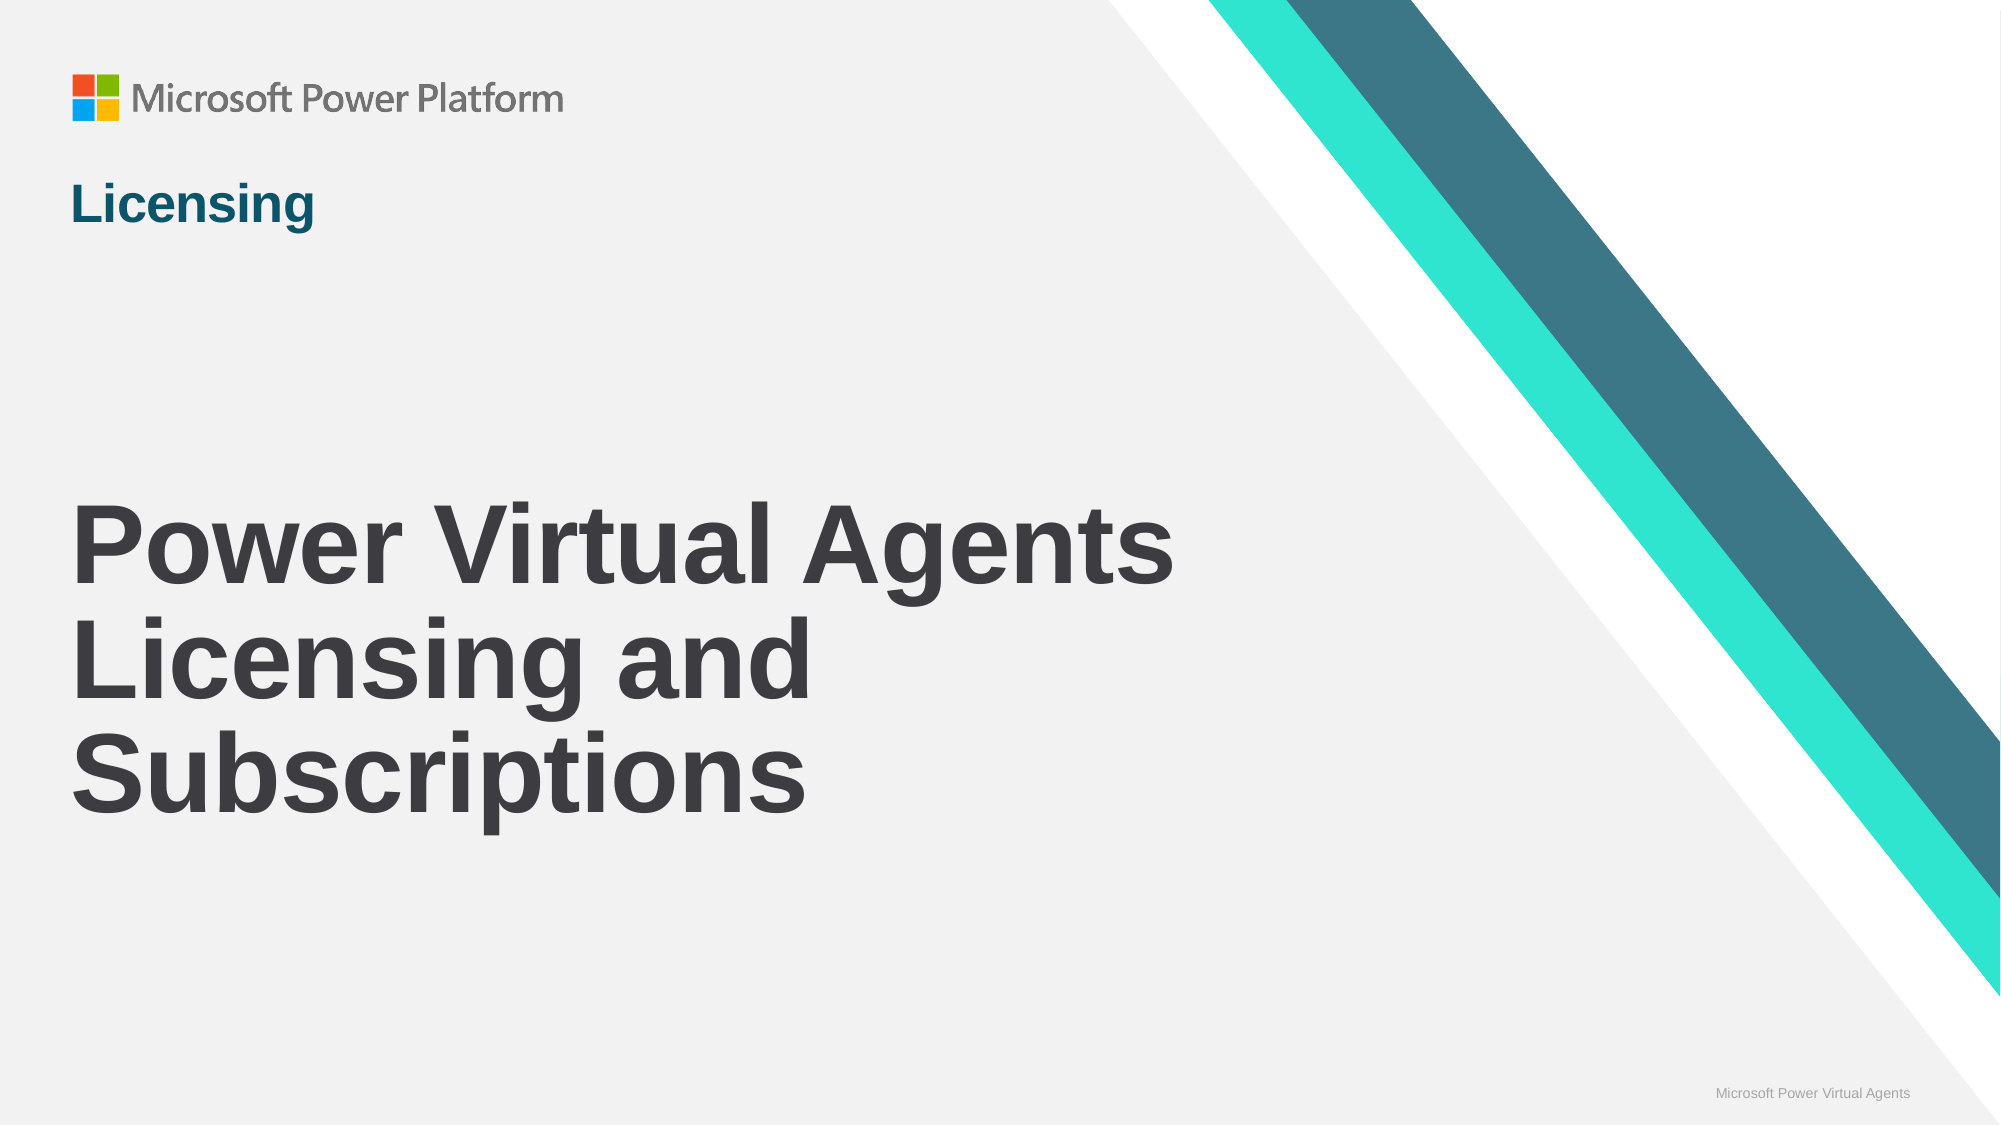

# Licensing
Power Virtual Agents Licensing and Subscriptions